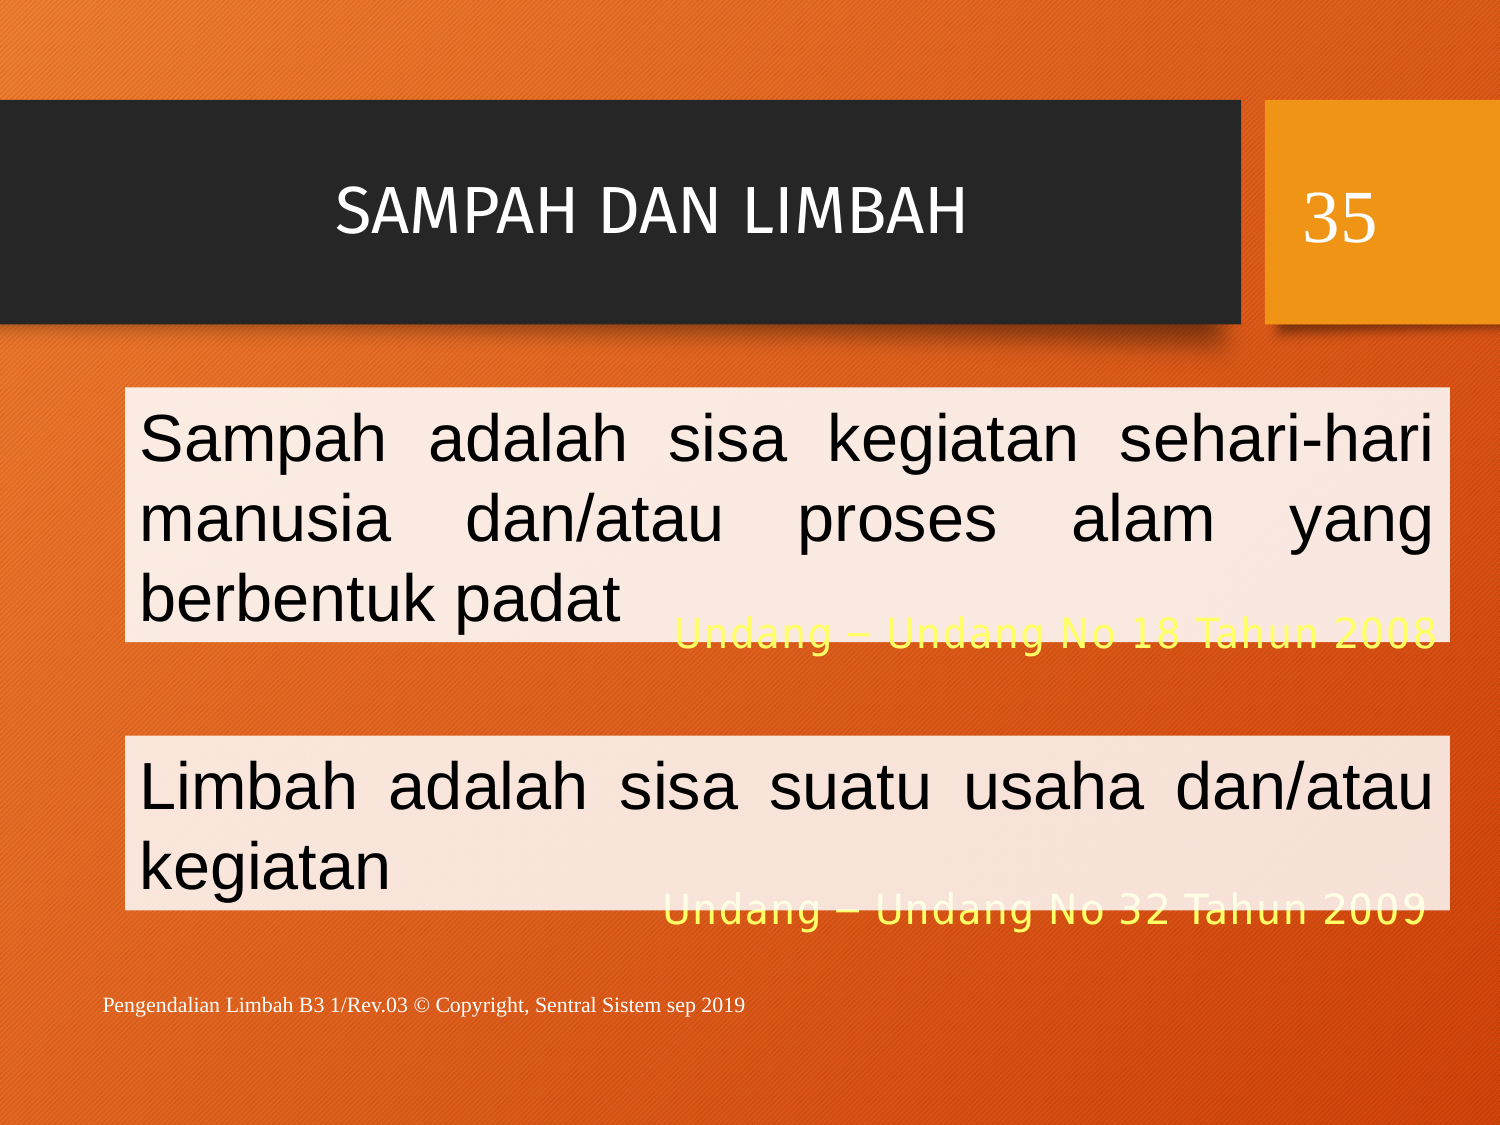

# SAMPAH DAN LIMBAH
35
Sampah adalah sisa kegiatan sehari-hari manusia dan/atau proses alam yang berbentuk padat
Undang – Undang No 18 Tahun 2008
Limbah adalah sisa suatu usaha dan/atau kegiatan
Undang – Undang No 32 Tahun 2009
Pengendalian Limbah B3 1/Rev.03 © Copyright, Sentral Sistem sep 2019